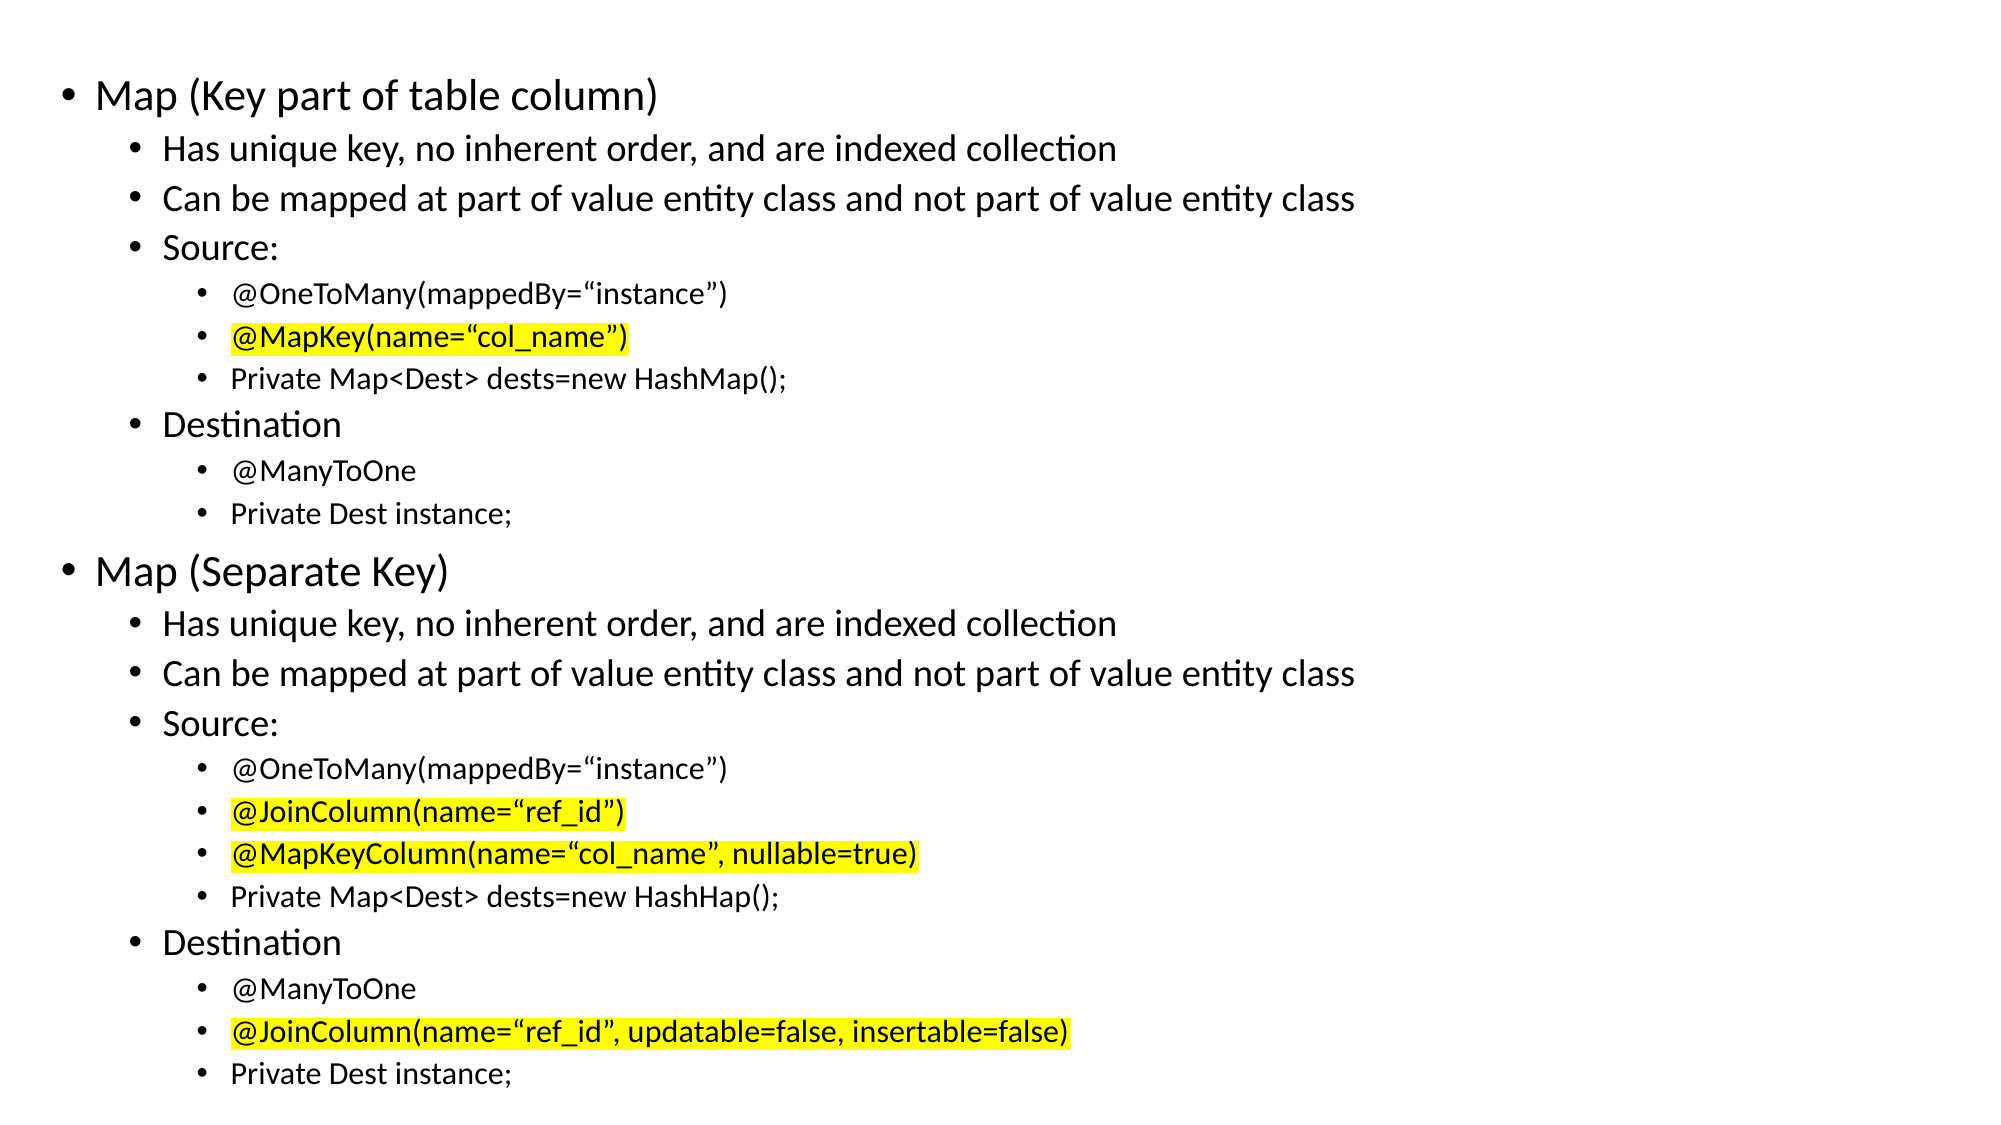

Map (Key part of table column)
Has unique key, no inherent order, and are indexed collection
Can be mapped at part of value entity class and not part of value entity class
Source:
@OneToMany(mappedBy=“instance”)
@MapKey(name=“col_name”)
Private Map<Dest> dests=new HashMap();
Destination
@ManyToOne
Private Dest instance;
Map (Separate Key)
Has unique key, no inherent order, and are indexed collection
Can be mapped at part of value entity class and not part of value entity class
Source:
@OneToMany(mappedBy=“instance”)
@JoinColumn(name=“ref_id”)
@MapKeyColumn(name=“col_name”, nullable=true)
Private Map<Dest> dests=new HashHap();
Destination
@ManyToOne
@JoinColumn(name=“ref_id”, updatable=false, insertable=false)
Private Dest instance;